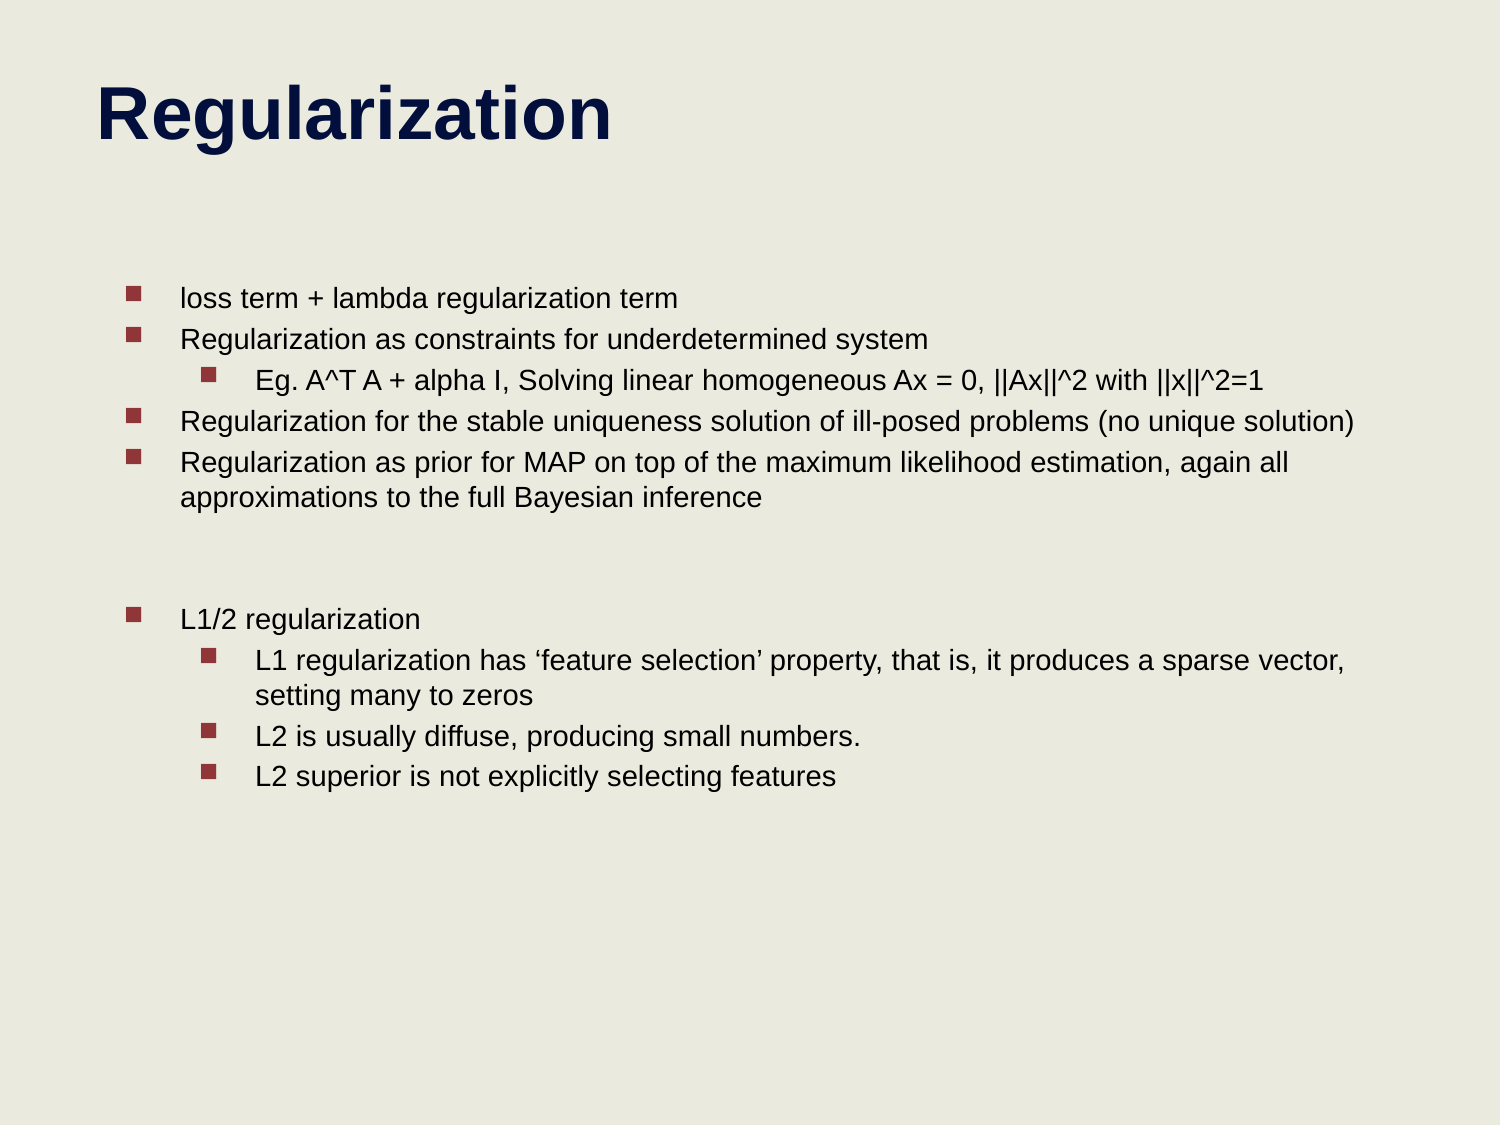

# Regularization

loss term + lambda regularization term
Regularization as constraints for underdetermined system
Eg. A^T A + alpha I, Solving linear homogeneous Ax = 0, ||Ax||^2 with ||x||^2=1
Regularization for the stable uniqueness solution of ill-posed problems (no unique solution)
Regularization as prior for MAP on top of the maximum likelihood estimation, again all approximations to the full Bayesian inference

L1/2 regularization
L1 regularization has ‘feature selection’ property, that is, it produces a sparse vector, setting many to zeros
L2 is usually diffuse, producing small numbers.
L2 superior is not explicitly selecting features